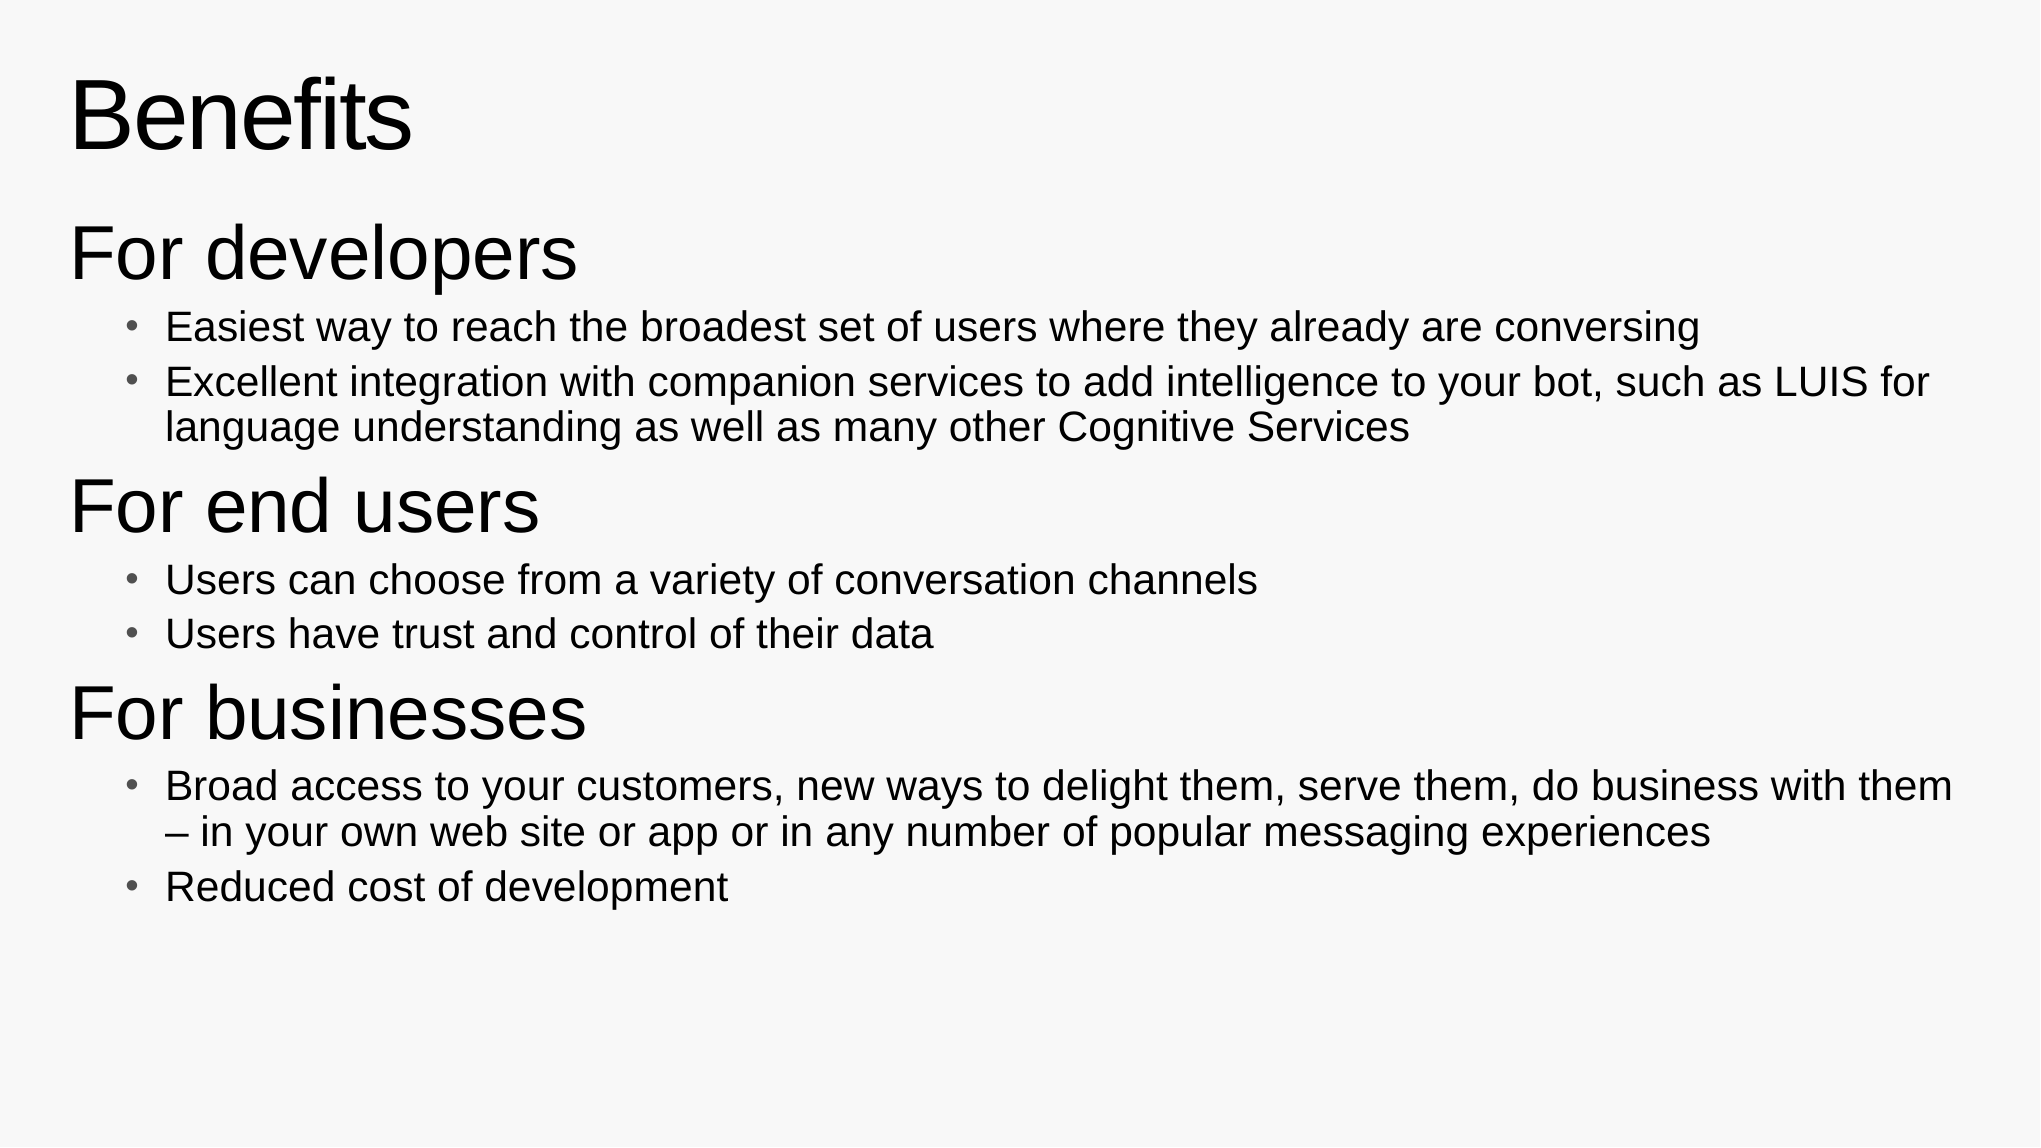

# Benefits
For developers
Easiest way to reach the broadest set of users where they already are conversing
Excellent integration with companion services to add intelligence to your bot, such as LUIS for language understanding as well as many other Cognitive Services
For end users
Users can choose from a variety of conversation channels
Users have trust and control of their data
For businesses
Broad access to your customers, new ways to delight them, serve them, do business with them – in your own web site or app or in any number of popular messaging experiences
Reduced cost of development